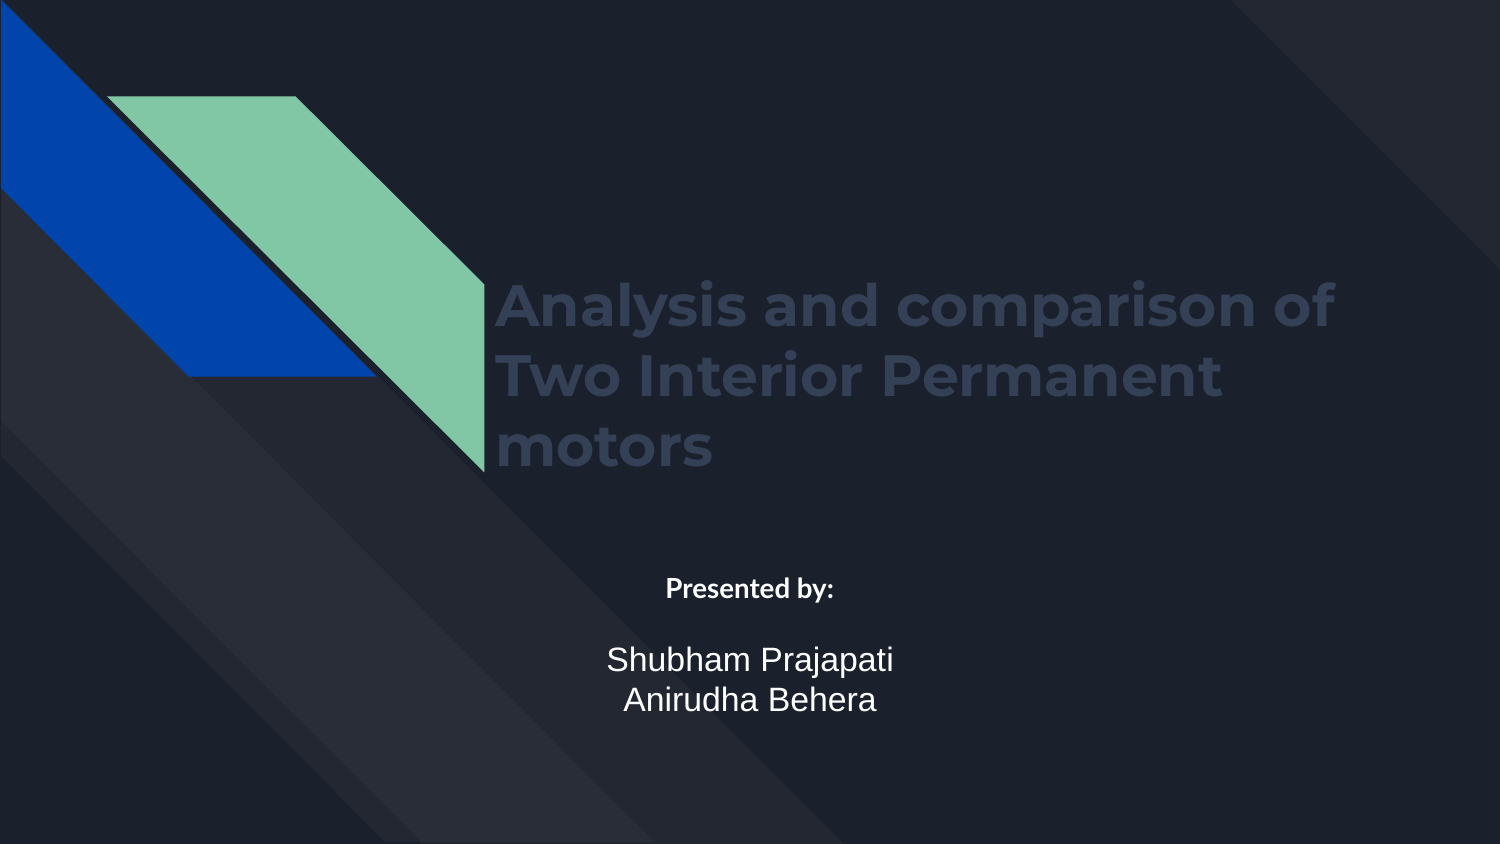

# Analysis and comparison of Two Interior Permanent motors
Presented by:

Shubham Prajapati
Anirudha Behera